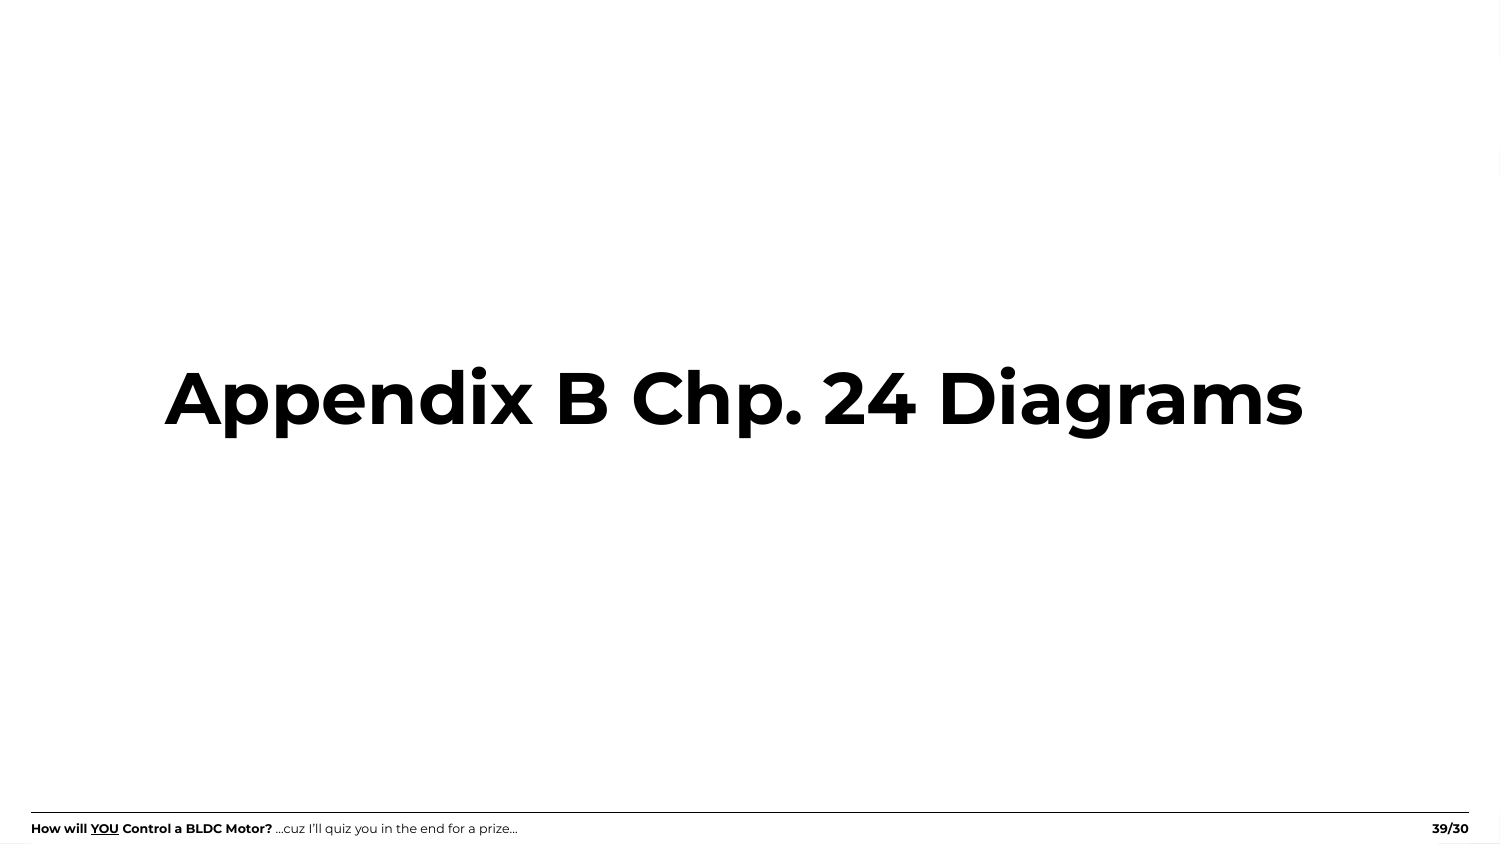

# Appendix B Chp. 24 Diagrams
39/30